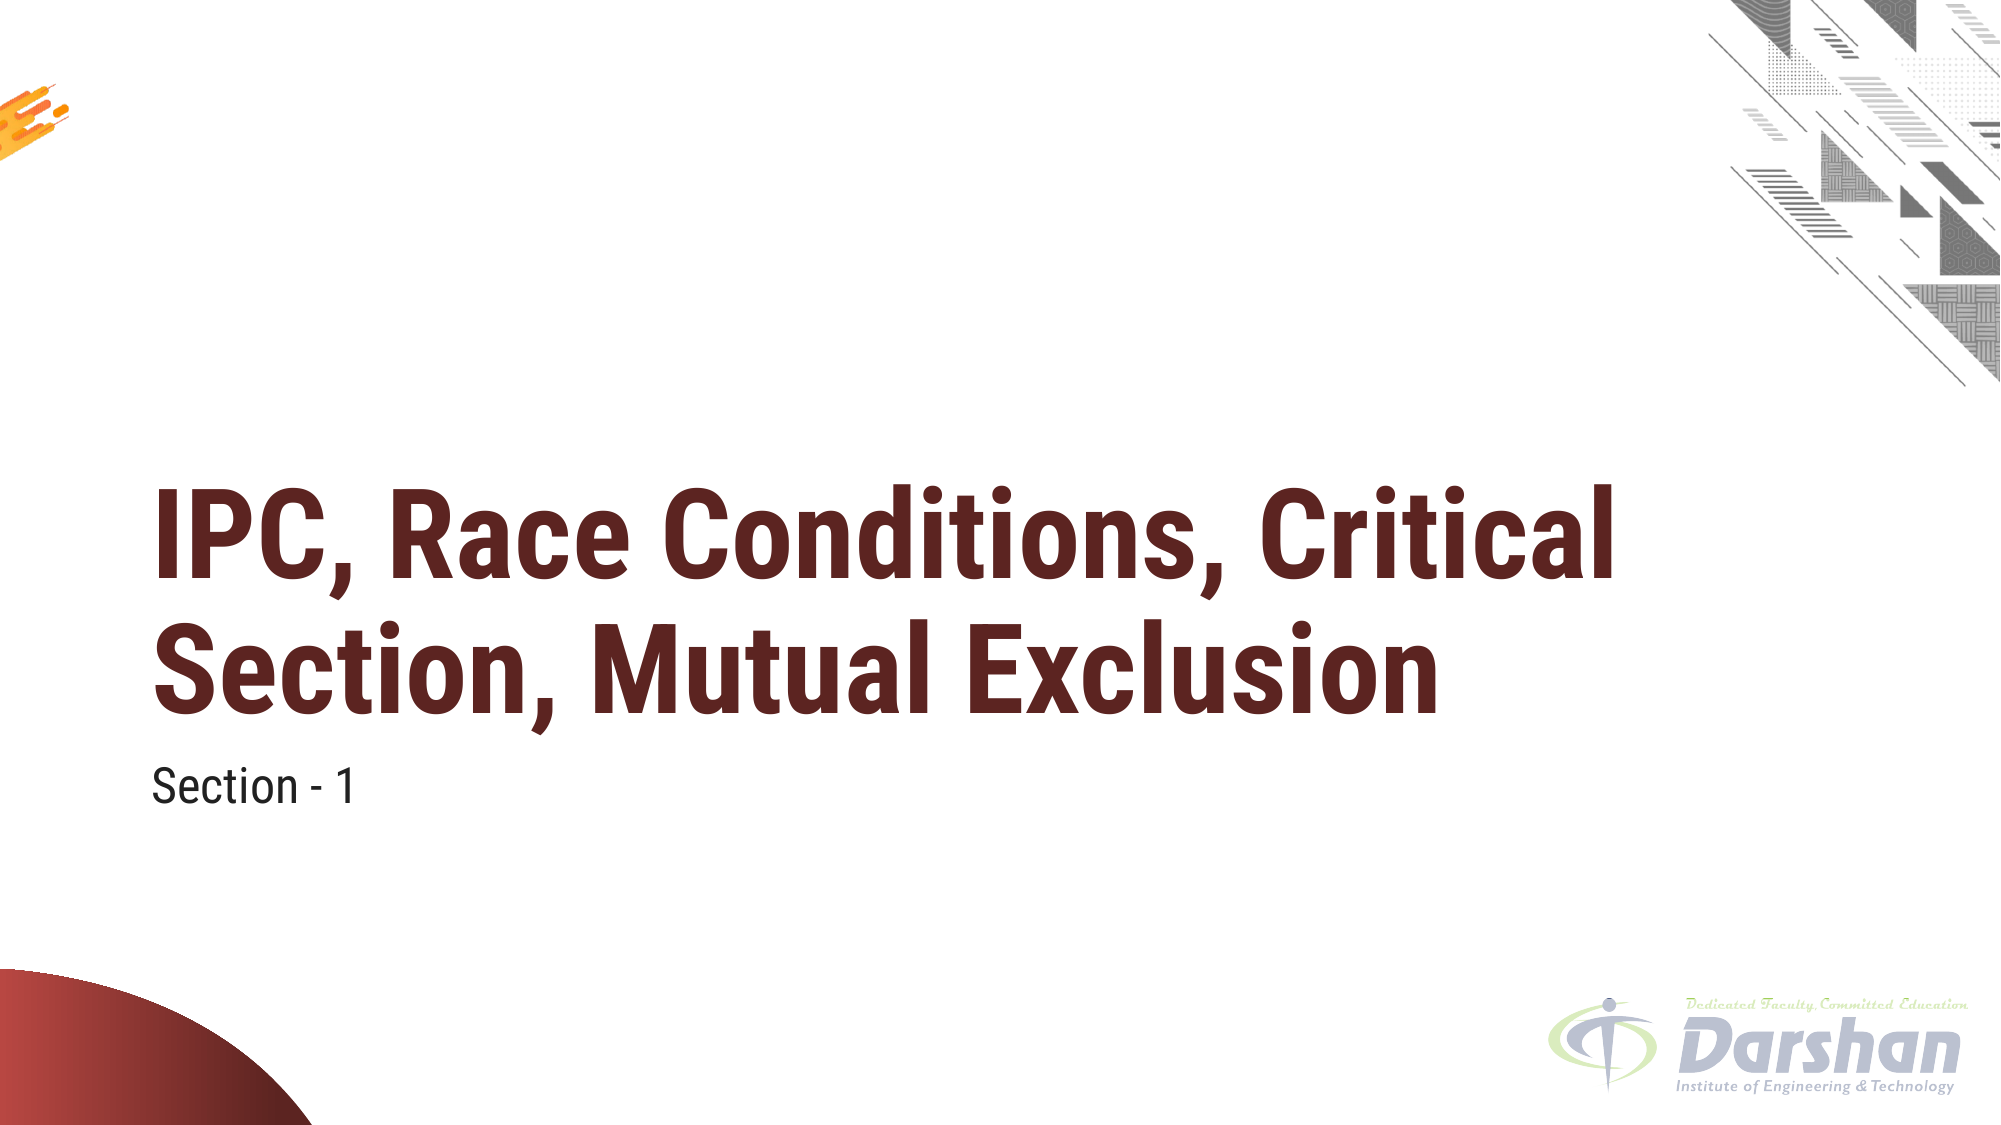

# IPC, Race Conditions, Critical Section, Mutual Exclusion
Section - 1